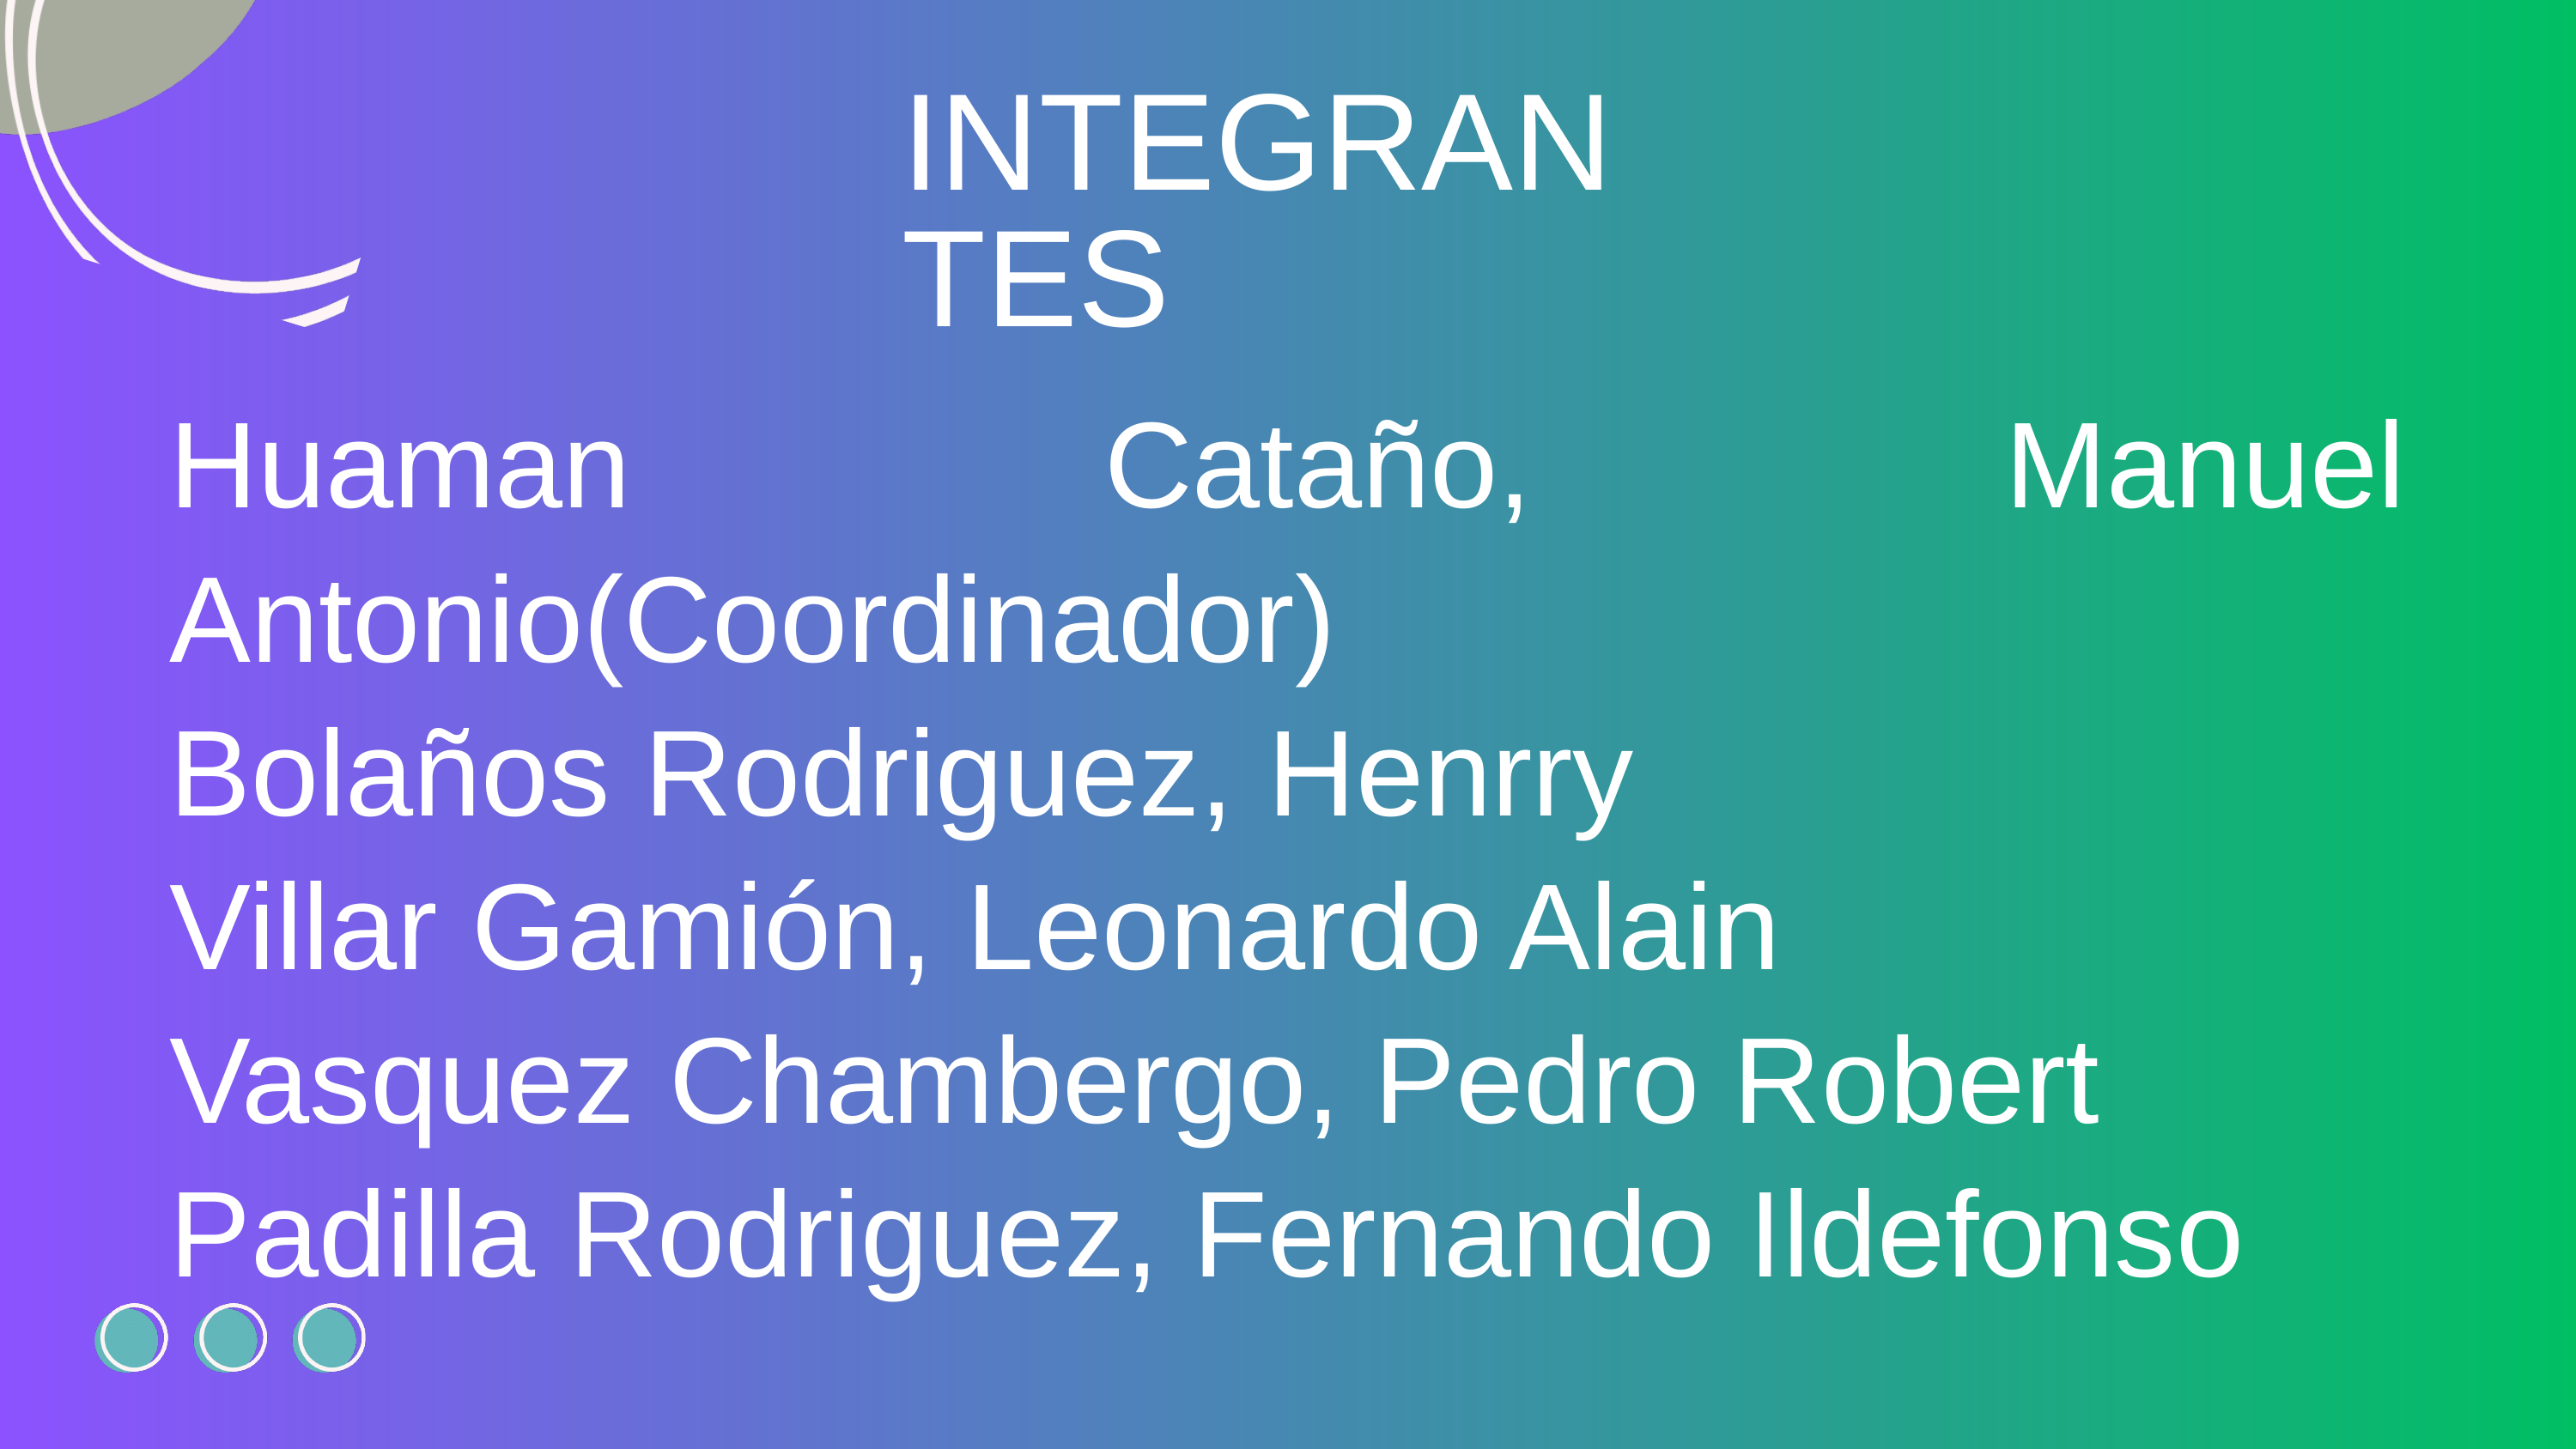

INTEGRANTES
Huaman Cataño, Manuel Antonio(Coordinador)
Bolaños Rodriguez, Henrry
Villar Gamión, Leonardo Alain
Vasquez Chambergo, Pedro Robert
Padilla Rodriguez, Fernando Ildefonso